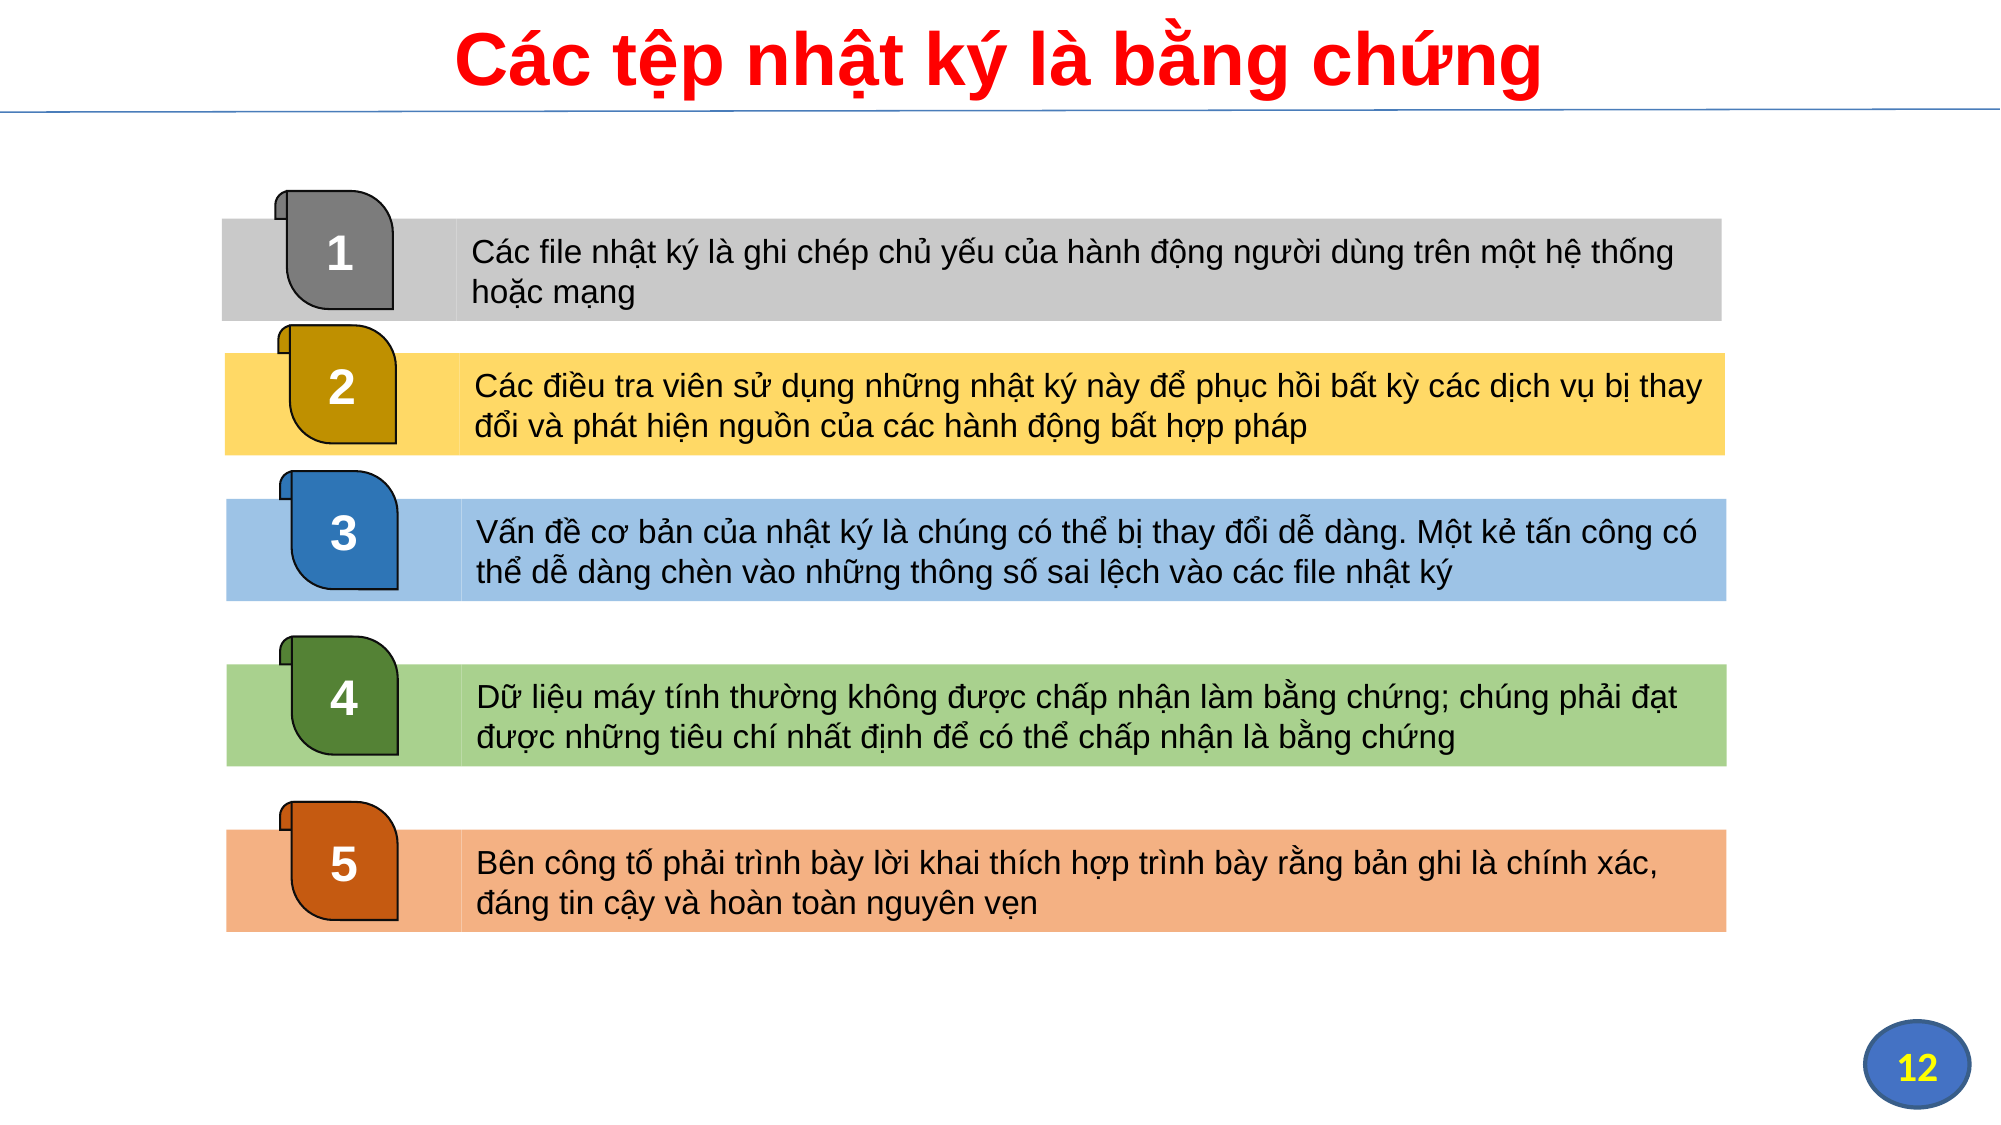

Các tệp nhật ký là bằng chứng

1

Các file nhật ký là ghi chép chủ yếu của hành động người dùng trên một hệ thống hoặc mạng

2

Các điều tra viên sử dụng những nhật ký này để phục hồi bất kỳ các dịch vụ bị thay đổi và phát hiện nguồn của các hành động bất hợp pháp

3

Vấn đề cơ bản của nhật ký là chúng có thể bị thay đổi dễ dàng. Một kẻ tấn công có thể dễ dàng chèn vào những thông số sai lệch vào các file nhật ký

4

Dữ liệu máy tính thường không được chấp nhận làm bằng chứng; chúng phải đạt được những tiêu chí nhất định để có thể chấp nhận là bằng chứng

5

Bên công tố phải trình bày lời khai thích hợp trình bày rằng bản ghi là chính xác, đáng tin cậy và hoàn toàn nguyên vẹn
12